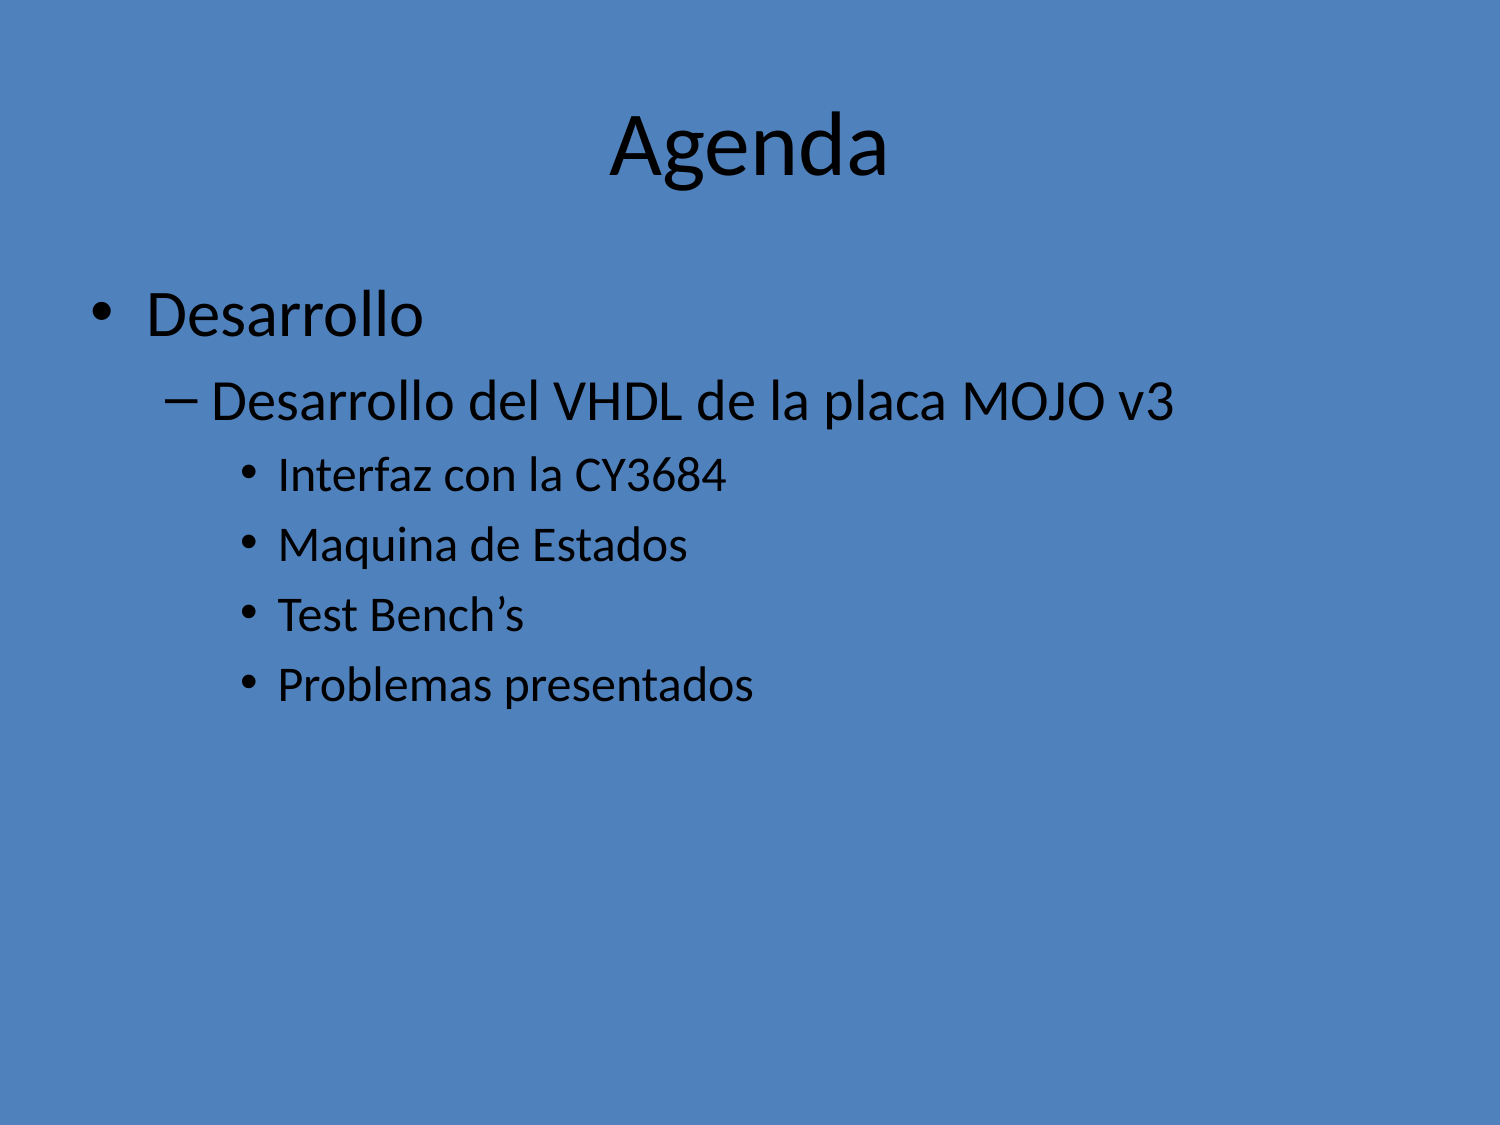

# Agenda
Desarrollo
Desarrollo del VHDL de la placa MOJO v3
Interfaz con la CY3684
Maquina de Estados
Test Bench’s
Problemas presentados